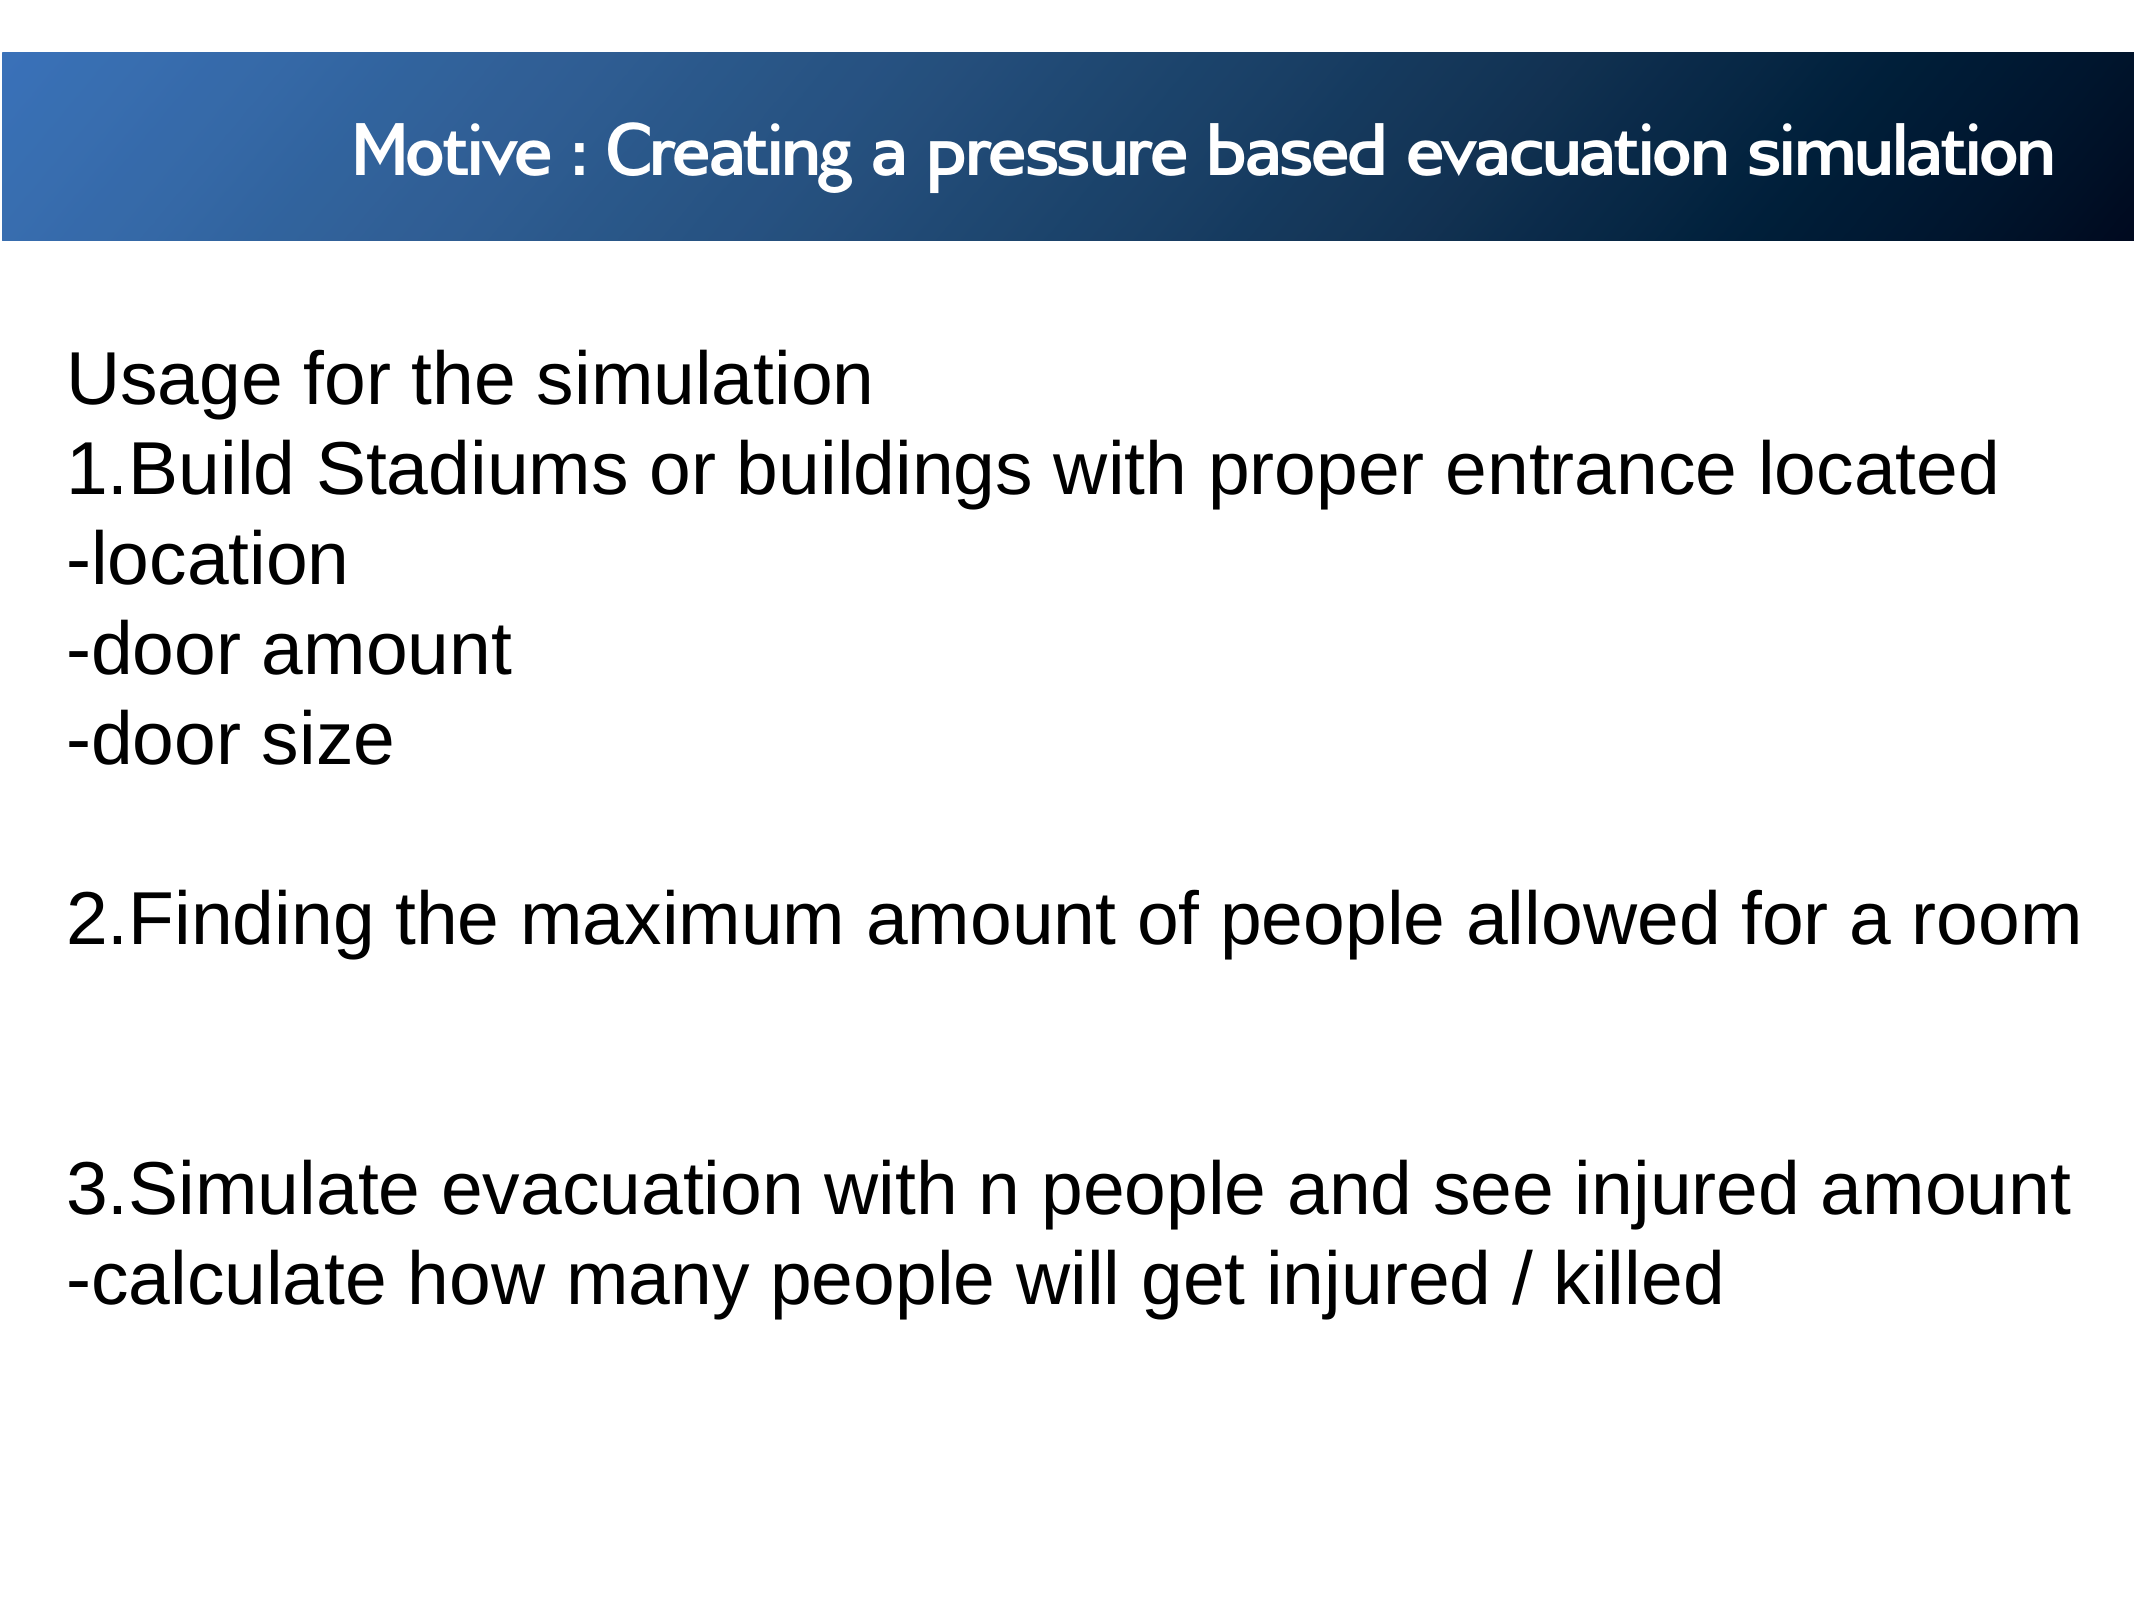

Motive : Creating a pressure based evacuation simulation
Usage for the simulation
1.Build Stadiums or buildings with proper entrance located
-location
-door amount
-door size

2.Finding the maximum amount of people allowed for a room

3.Simulate evacuation with n people and see injured amount
-calculate how many people will get injured / killed